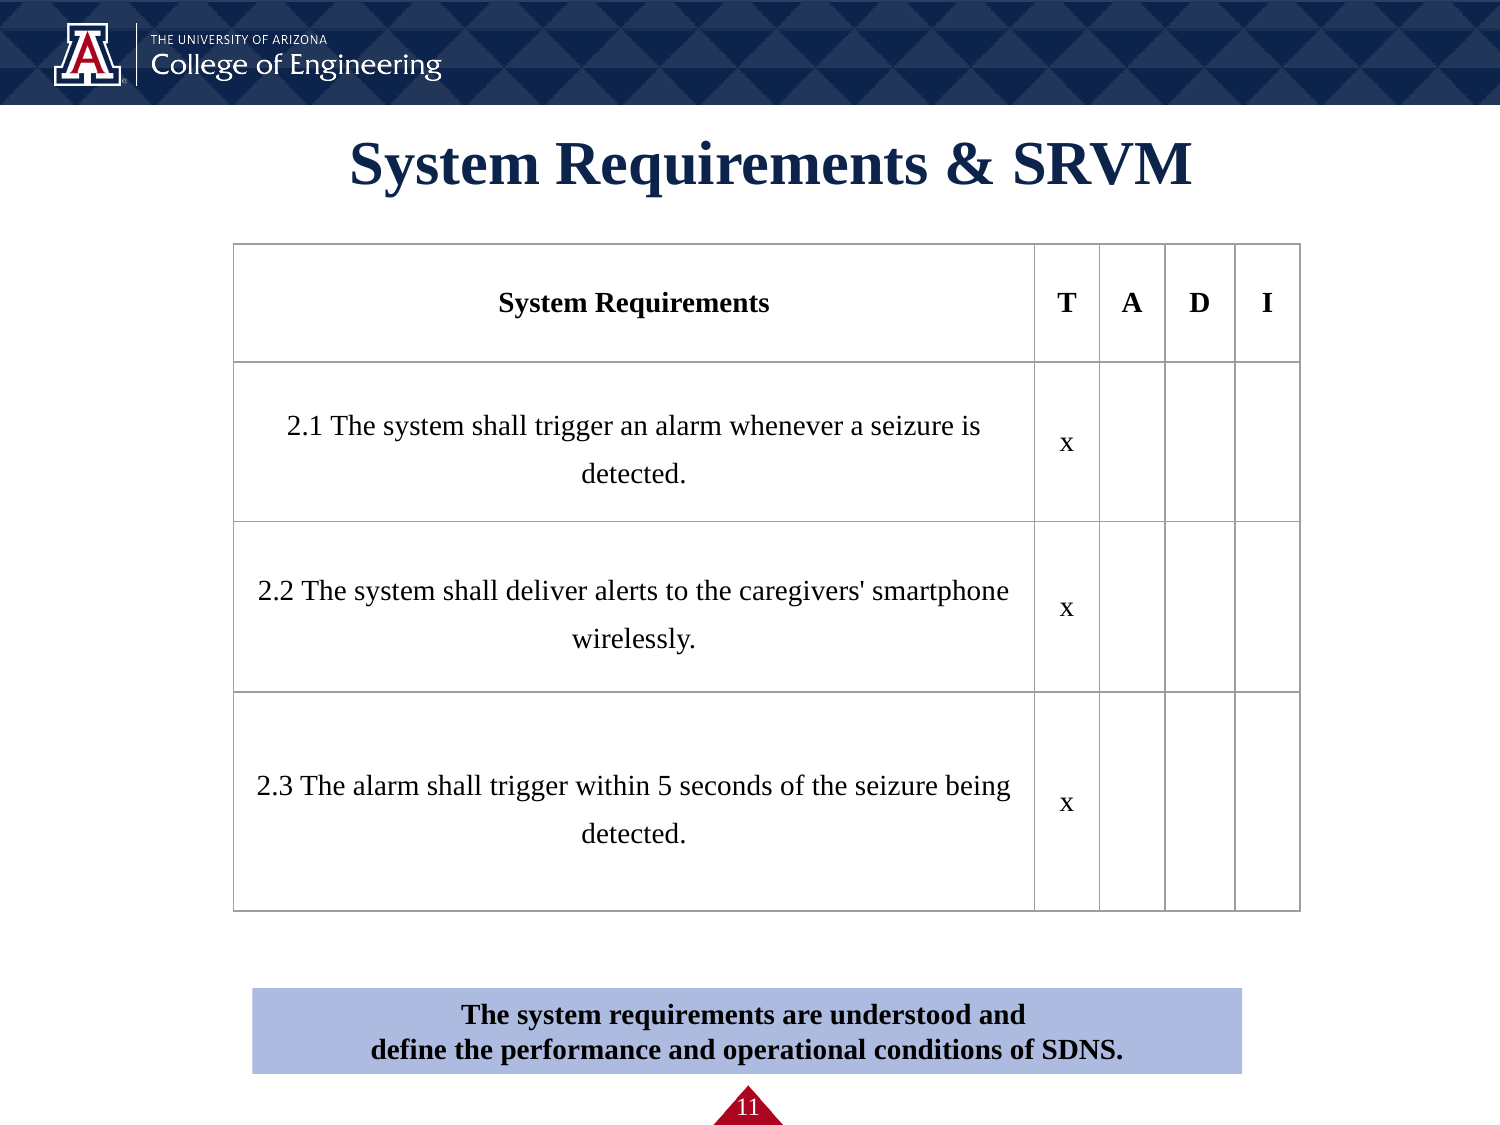

# System Requirements & SRVM

| System Requirements | T | A | D | I |
| --- | --- | --- | --- | --- |
| 2.1 The system shall trigger an alarm whenever a seizure is detected. | x |  |  |  |
| 2.2 The system shall deliver alerts to the caregivers' smartphone wirelessly. | x |  |  |  |
| 2.3 The alarm shall trigger within 5 seconds of the seizure being detected. | x |  |  |  |
The system requirements are understood and
define the performance and operational conditions of SDNS.
11